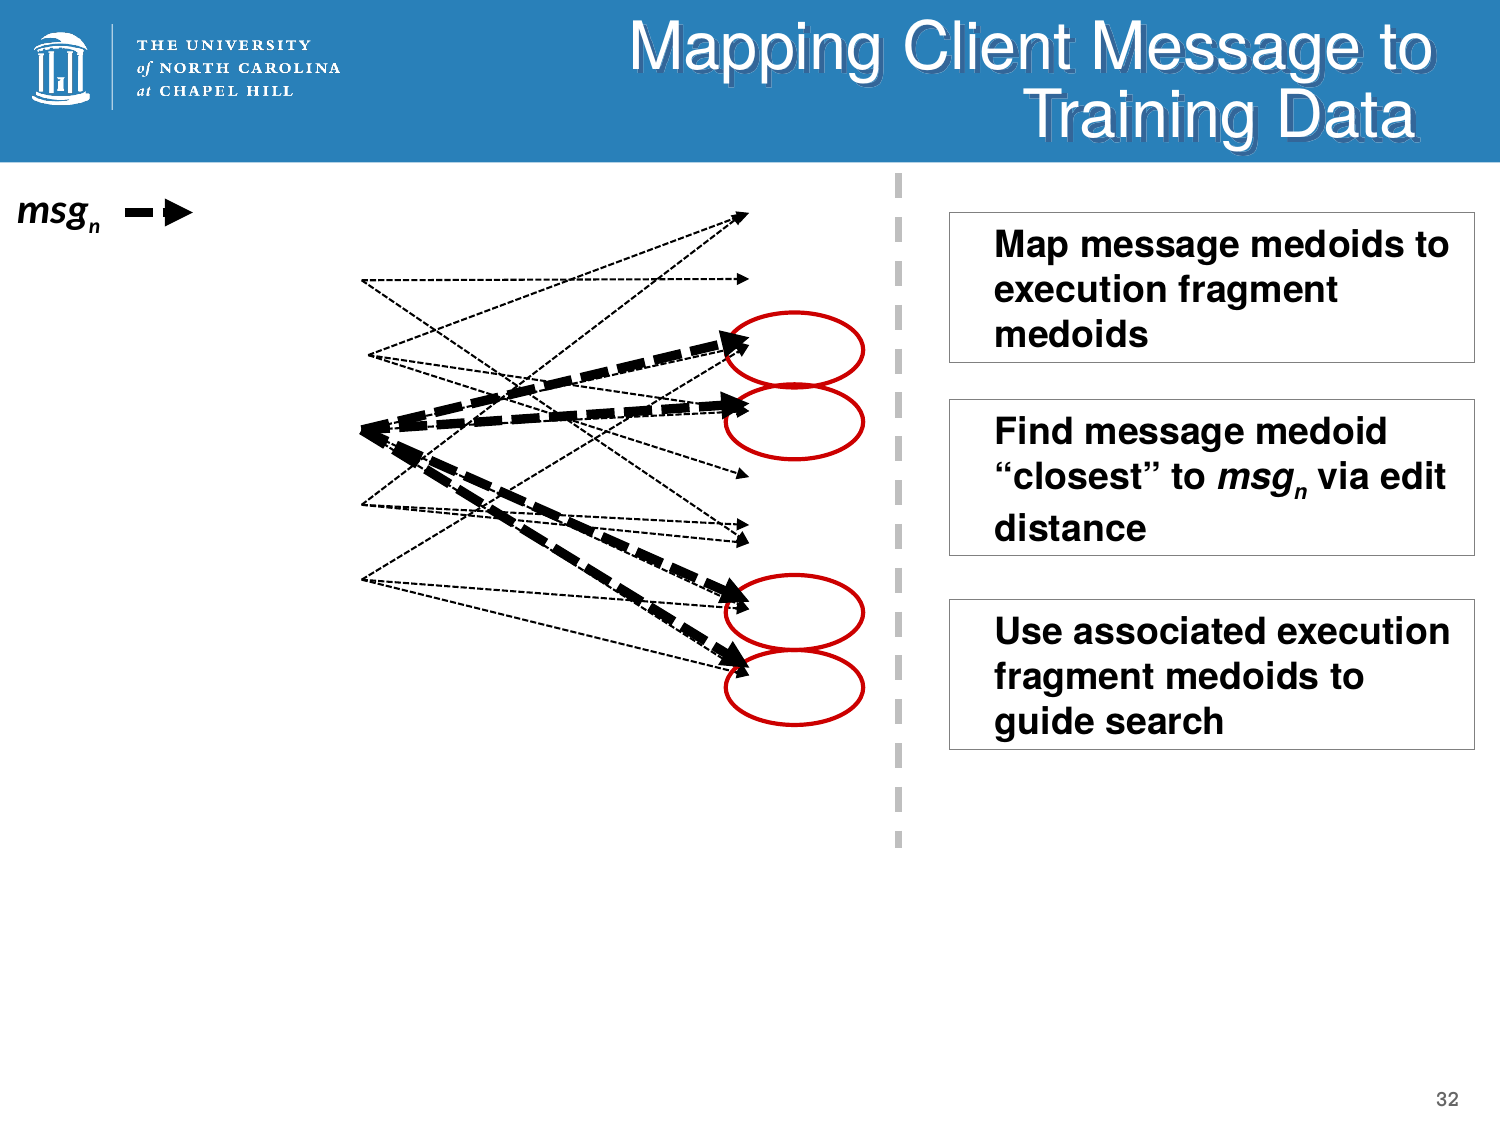

# Mapping Client Message to Training Data
msgn
π4,2
π3,2
π1,2
π3,3
π5,3
π1,4
π5,4
π2,1
Map message medoids to execution fragment medoids
msg1,1
msg3,1
msg1,0
msg1,2
msg2,2

Find message medoid “closest” to msgn via edit distance
Use associated execution fragment medoids to guide search